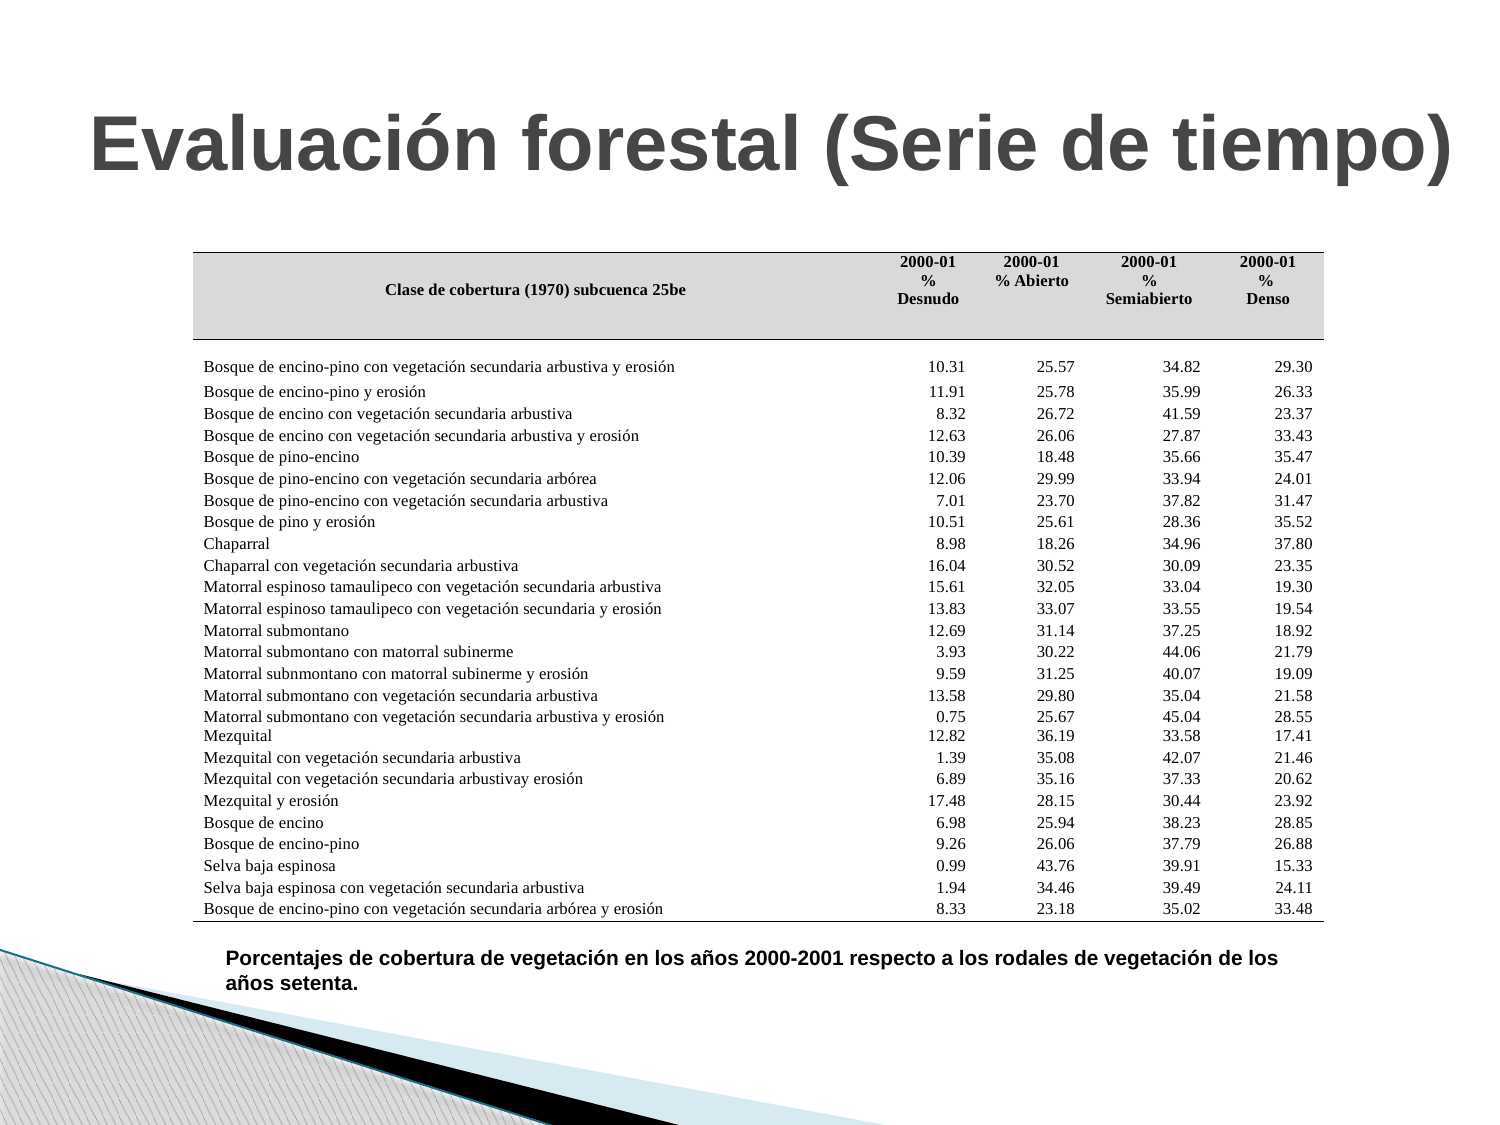

# Evaluación forestal (Serie de tiempo)
| Clase de cobertura (1970) subcuenca 25be | 2000-01 % Desnudo | 2000-01 % Abierto | 2000-01 % Semiabierto | 2000-01 % Denso |
| --- | --- | --- | --- | --- |
| Bosque de encino-pino con vegetación secundaria arbustiva y erosión | 10.31 | 25.57 | 34.82 | 29.30 |
| Bosque de encino-pino y erosión | 11.91 | 25.78 | 35.99 | 26.33 |
| Bosque de encino con vegetación secundaria arbustiva | 8.32 | 26.72 | 41.59 | 23.37 |
| Bosque de encino con vegetación secundaria arbustiva y erosión | 12.63 | 26.06 | 27.87 | 33.43 |
| Bosque de pino-encino | 10.39 | 18.48 | 35.66 | 35.47 |
| Bosque de pino-encino con vegetación secundaria arbórea | 12.06 | 29.99 | 33.94 | 24.01 |
| Bosque de pino-encino con vegetación secundaria arbustiva | 7.01 | 23.70 | 37.82 | 31.47 |
| Bosque de pino y erosión | 10.51 | 25.61 | 28.36 | 35.52 |
| Chaparral | 8.98 | 18.26 | 34.96 | 37.80 |
| Chaparral con vegetación secundaria arbustiva | 16.04 | 30.52 | 30.09 | 23.35 |
| Matorral espinoso tamaulipeco con vegetación secundaria arbustiva | 15.61 | 32.05 | 33.04 | 19.30 |
| Matorral espinoso tamaulipeco con vegetación secundaria y erosión | 13.83 | 33.07 | 33.55 | 19.54 |
| Matorral submontano | 12.69 | 31.14 | 37.25 | 18.92 |
| Matorral submontano con matorral subinerme | 3.93 | 30.22 | 44.06 | 21.79 |
| Matorral subnmontano con matorral subinerme y erosión | 9.59 | 31.25 | 40.07 | 19.09 |
| Matorral submontano con vegetación secundaria arbustiva | 13.58 | 29.80 | 35.04 | 21.58 |
| Matorral submontano con vegetación secundaria arbustiva y erosión | 0.75 | 25.67 | 45.04 | 28.55 |
| Mezquital | 12.82 | 36.19 | 33.58 | 17.41 |
| Mezquital con vegetación secundaria arbustiva | 1.39 | 35.08 | 42.07 | 21.46 |
| Mezquital con vegetación secundaria arbustivay erosión | 6.89 | 35.16 | 37.33 | 20.62 |
| Mezquital y erosión | 17.48 | 28.15 | 30.44 | 23.92 |
| Bosque de encino | 6.98 | 25.94 | 38.23 | 28.85 |
| Bosque de encino-pino | 9.26 | 26.06 | 37.79 | 26.88 |
| Selva baja espinosa | 0.99 | 43.76 | 39.91 | 15.33 |
| Selva baja espinosa con vegetación secundaria arbustiva | 1.94 | 34.46 | 39.49 | 24.11 |
| Bosque de encino-pino con vegetación secundaria arbórea y erosión | 8.33 | 23.18 | 35.02 | 33.48 |
Porcentajes de cobertura de vegetación en los años 2000-2001 respecto a los rodales de vegetación de los años setenta.